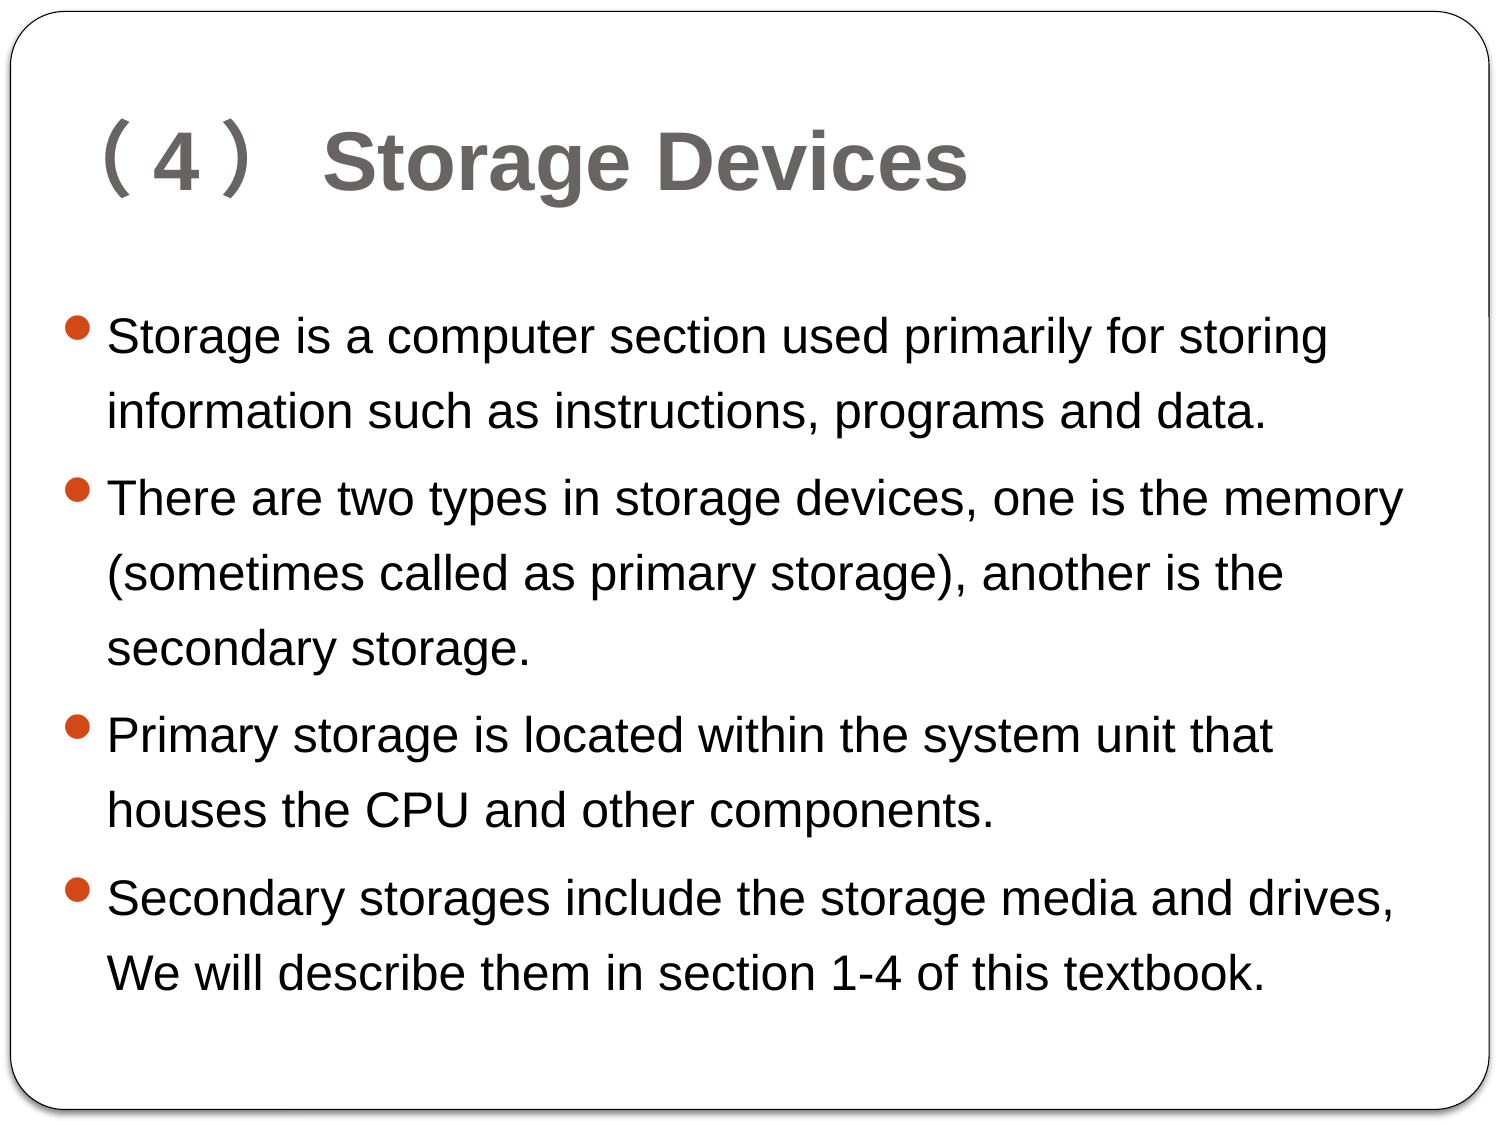

# （4）Storage Devices
Storage is a computer section used primarily for storing information such as instructions, programs and data.
There are two types in storage devices, one is the memory (sometimes called as primary storage), another is the secondary storage.
Primary storage is located within the system unit that houses the CPU and other components.
Secondary storages include the storage media and drives, We will describe them in section 1-4 of this textbook.